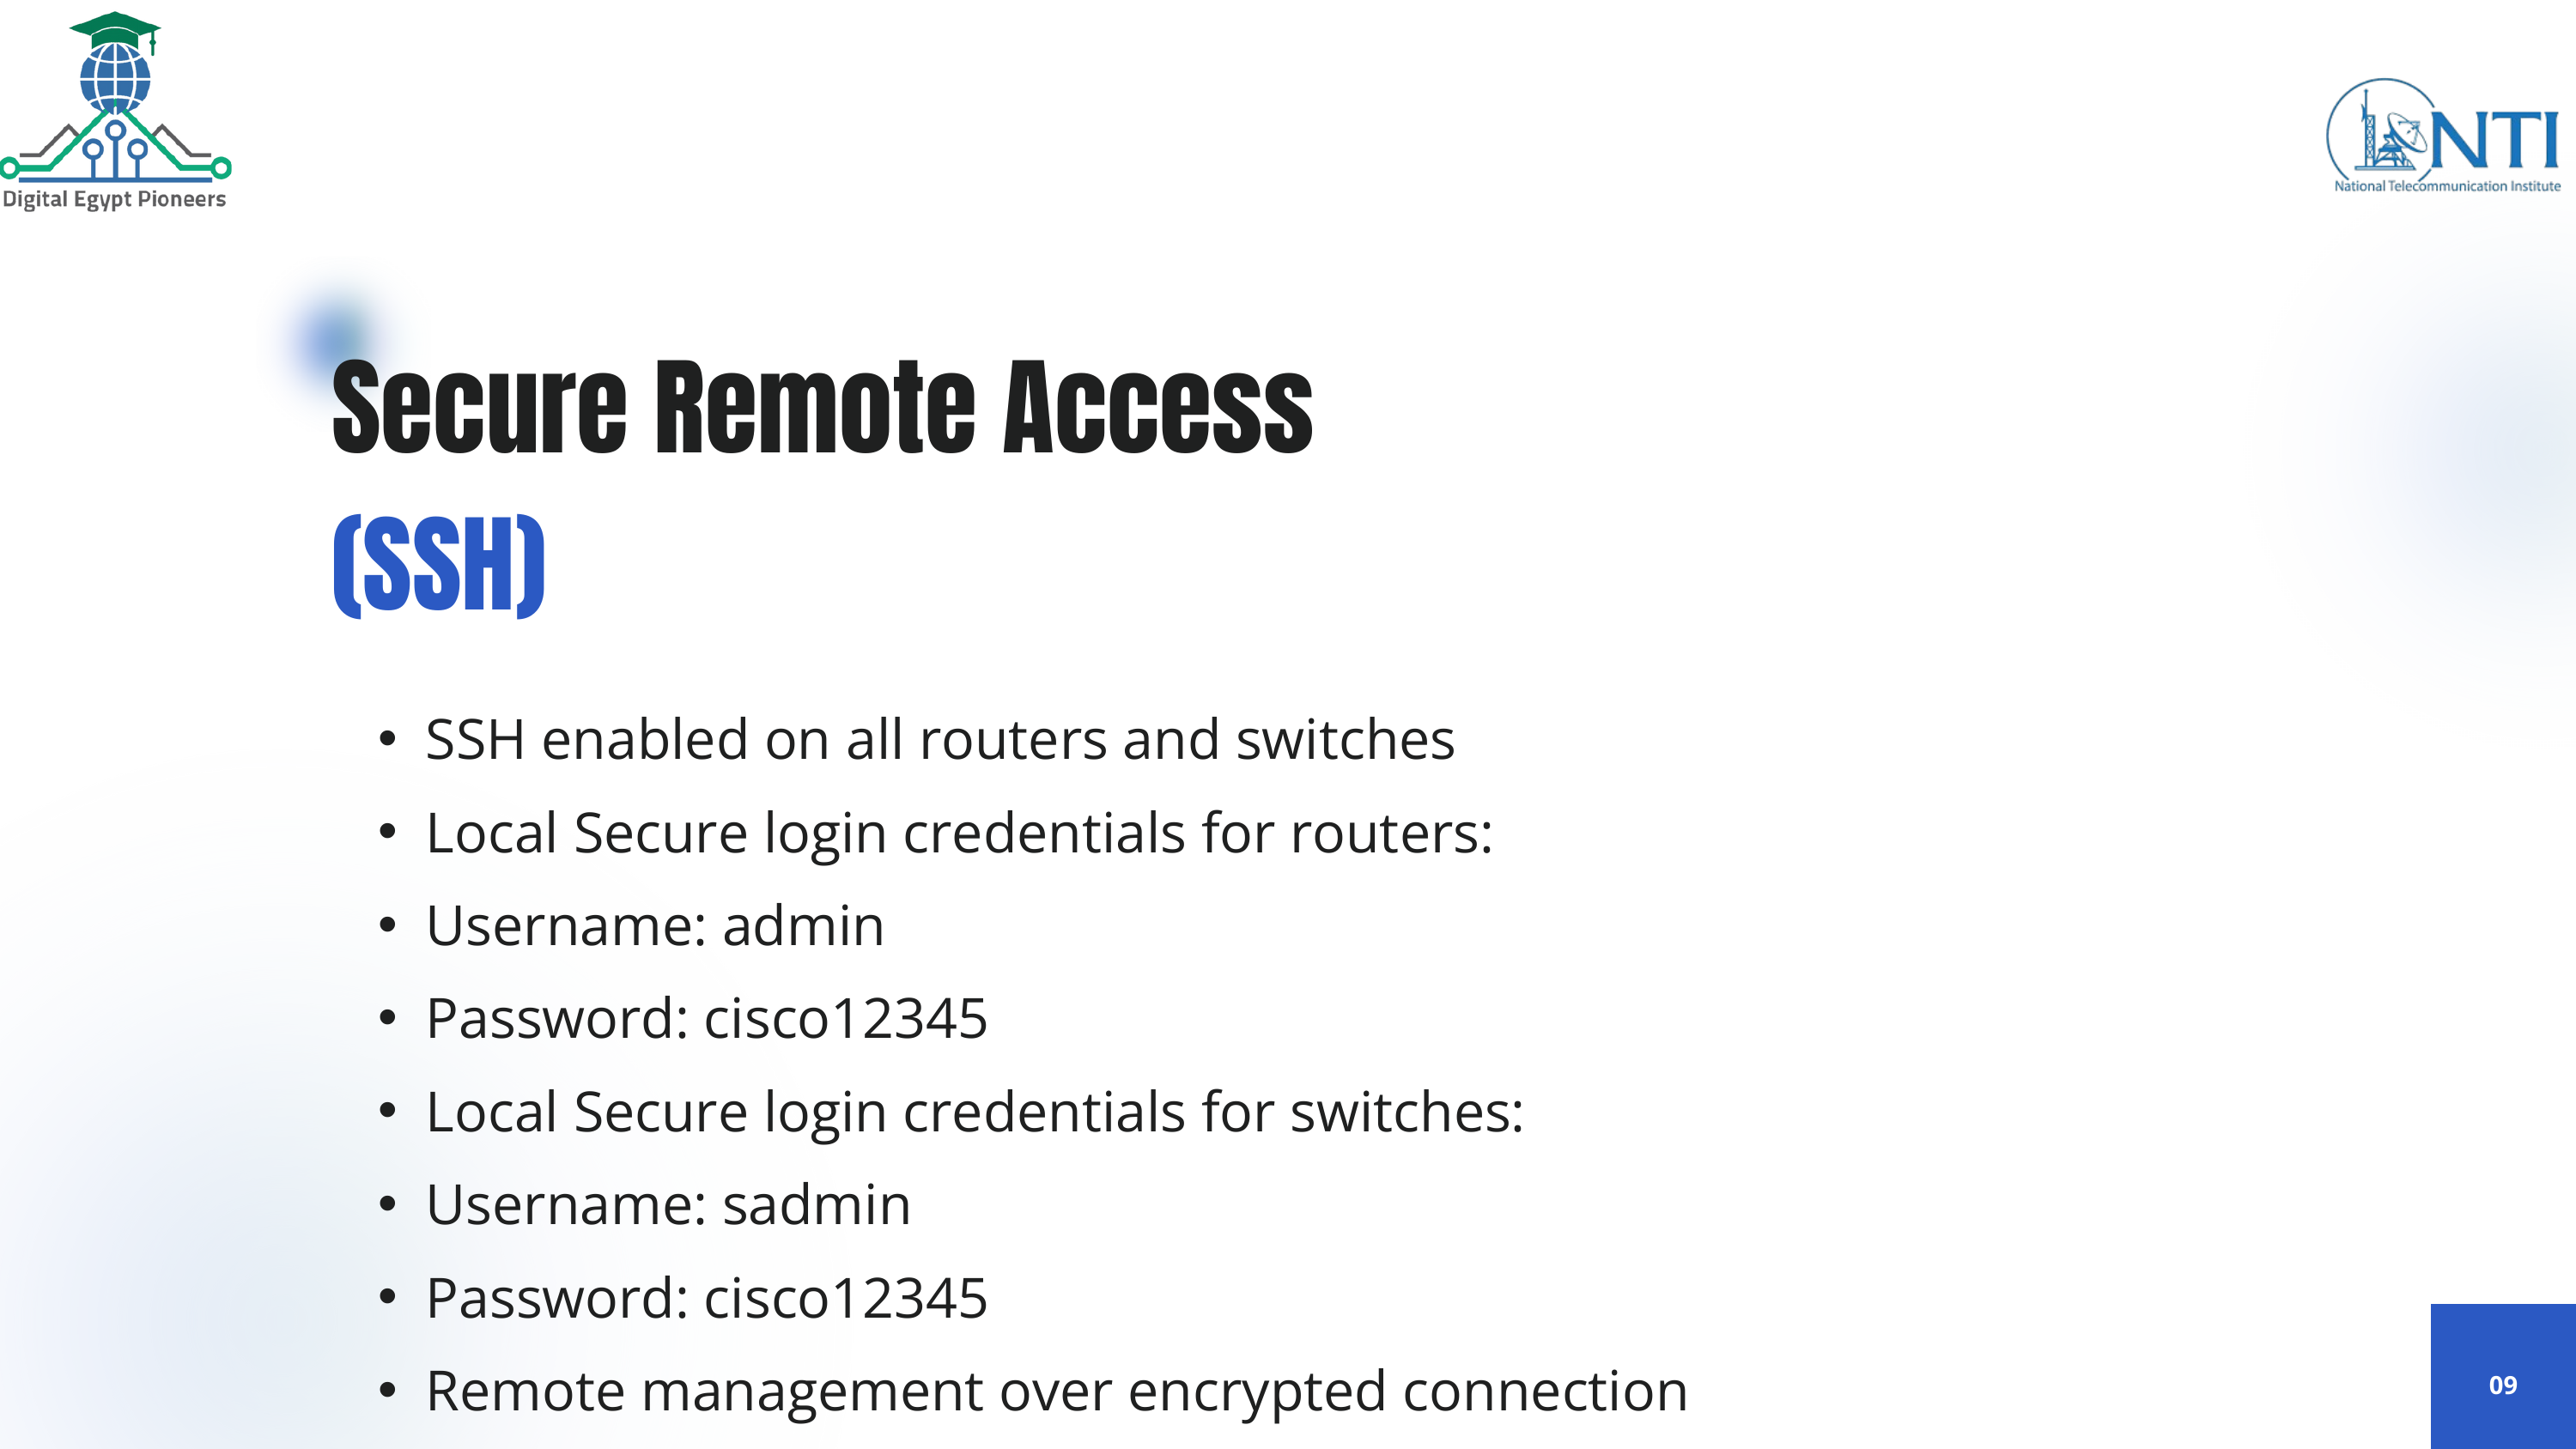

Secure Remote Access
(SSH)
SSH enabled on all routers and switches
Local Secure login credentials for routers:
Username: admin
Password: cisco12345
Local Secure login credentials for switches:
Username: sadmin
Password: cisco12345
Remote management over encrypted connection

09